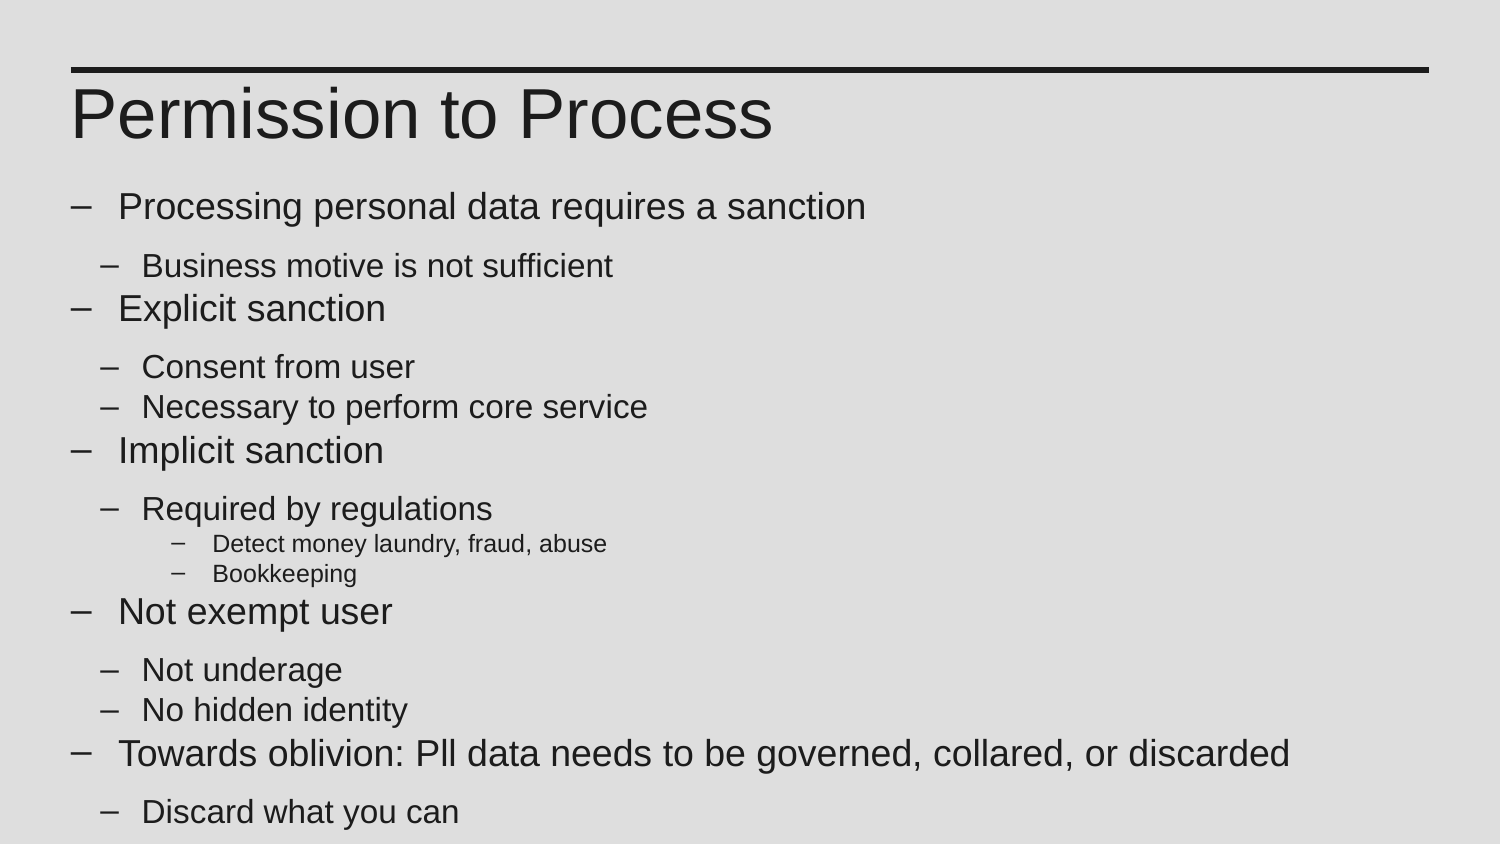

Permission to Process
Processing personal data requires a sanction
Business motive is not sufficient
Explicit sanction
Consent from user
Necessary to perform core service
Implicit sanction
Required by regulations
Detect money laundry, fraud, abuse
Bookkeeping
Not exempt user
Not underage
No hidden identity
Towards oblivion: Pll data needs to be governed, collared, or discarded
Discard what you can